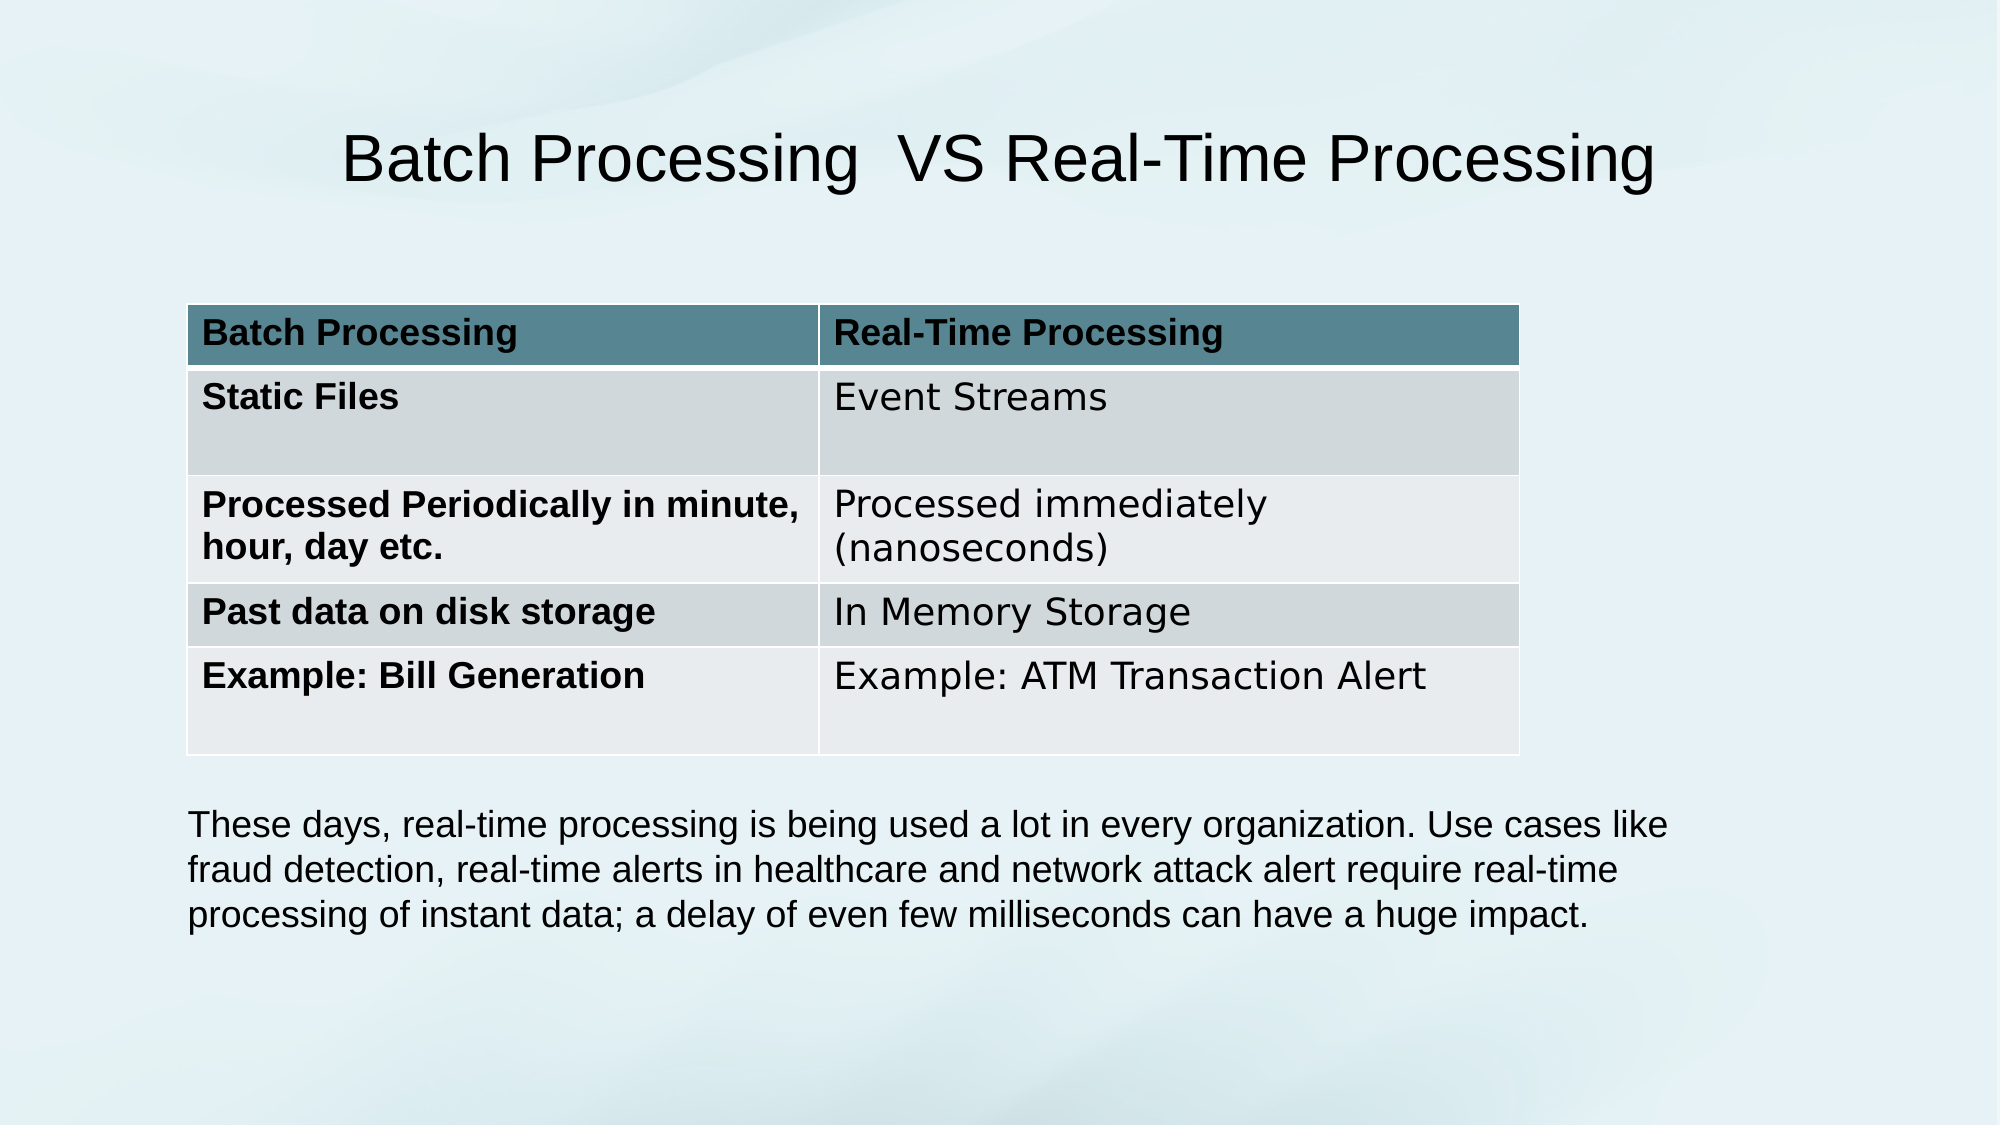

# Batch Processing  VS Real-Time Processing
| Batch Processing | Real-Time Processing |
| --- | --- |
| Static Files | Event Streams |
| Processed Periodically in minute, hour, day etc. | Processed immediately (nanoseconds) |
| Past data on disk storage | In Memory Storage |
| Example: Bill Generation | Example: ATM Transaction Alert |
These days, real-time processing is being used a lot in every organization. Use cases like
fraud detection, real-time alerts in healthcare and network attack alert require real-time
processing of instant data; a delay of even few milliseconds can have a huge impact.